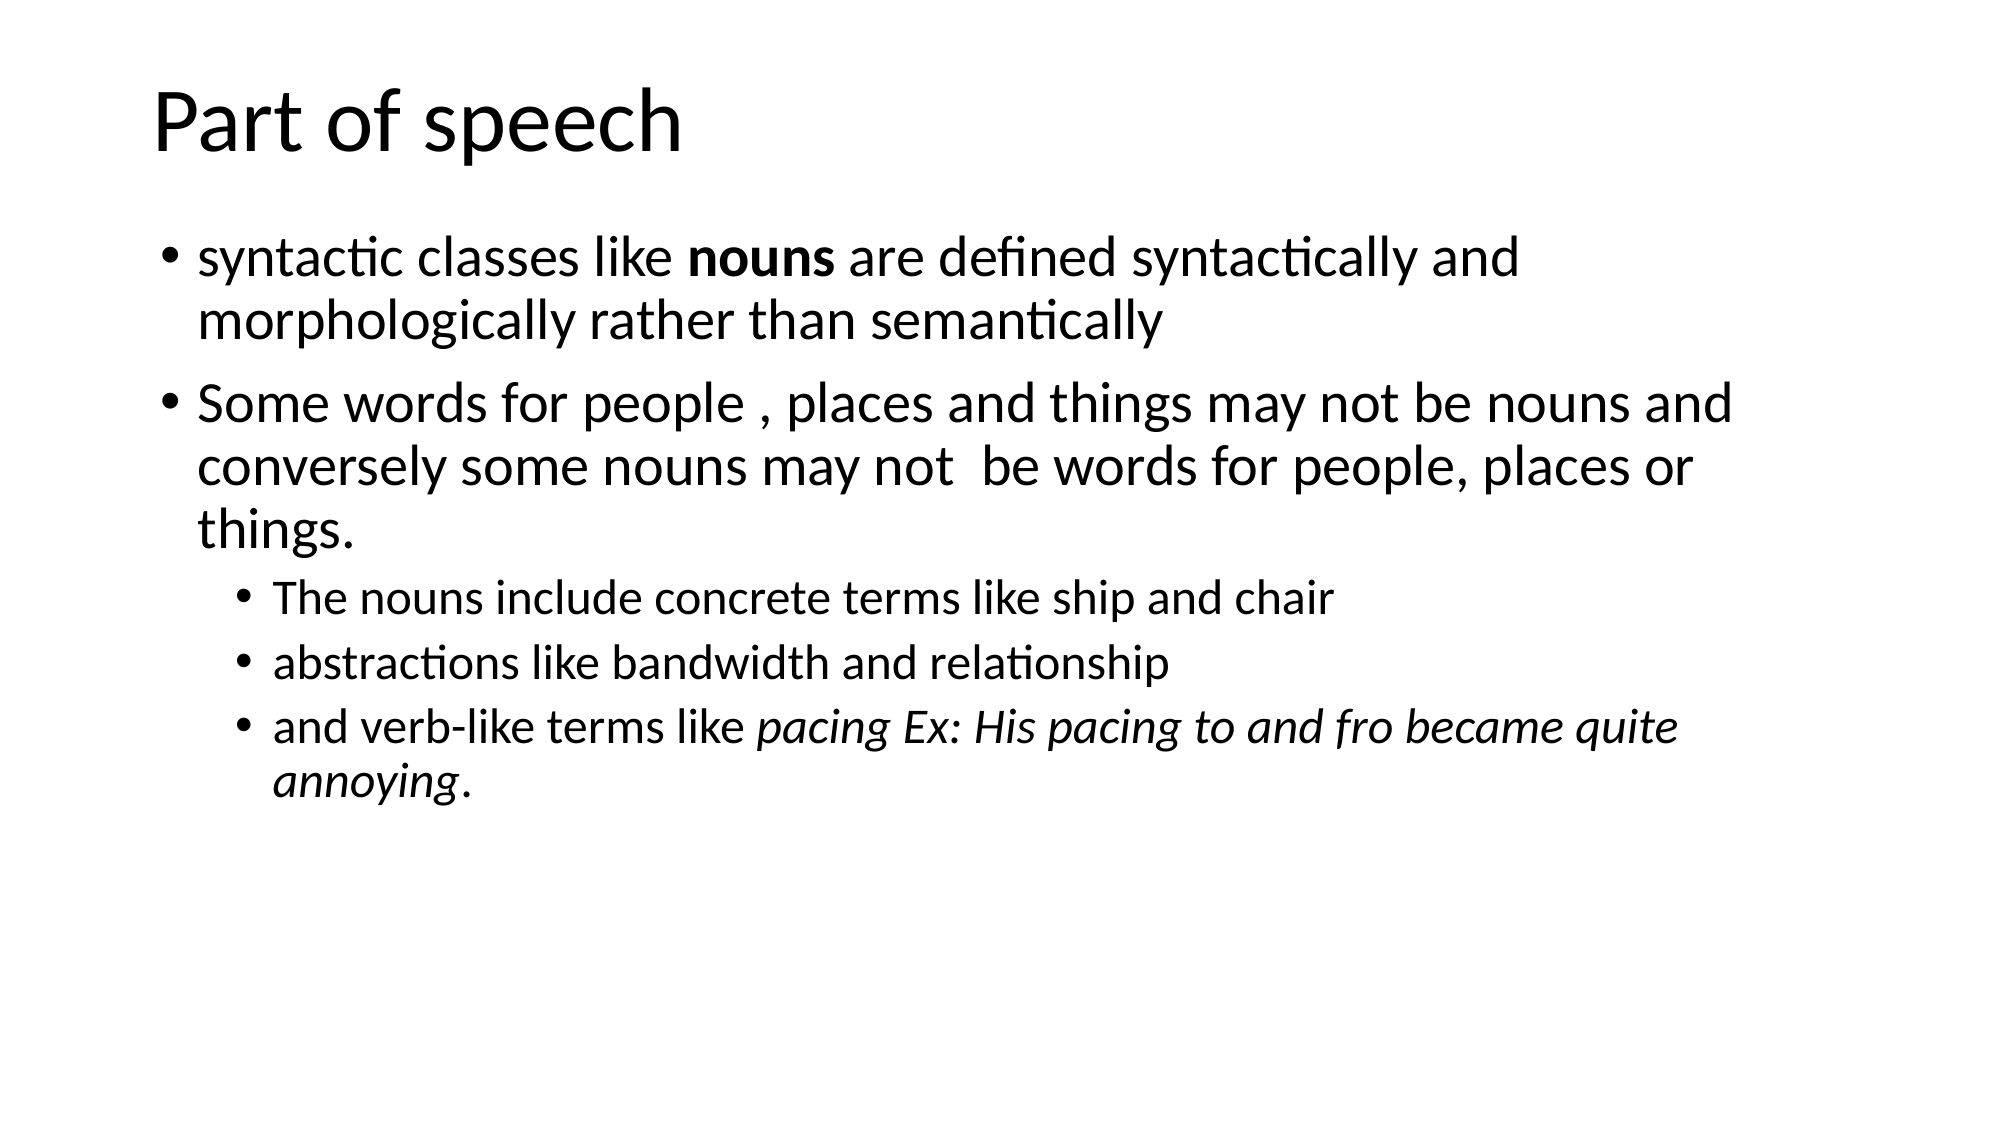

# Part of speech
syntactic classes like nouns are defined syntactically and morphologically rather than semantically
Some words for people , places and things may not be nouns and conversely some nouns may not  be words for people, places or things.
The nouns include concrete terms like ship and chair
abstractions like bandwidth and relationship
and verb-like terms like pacing Ex: His pacing to and fro became quite annoying.